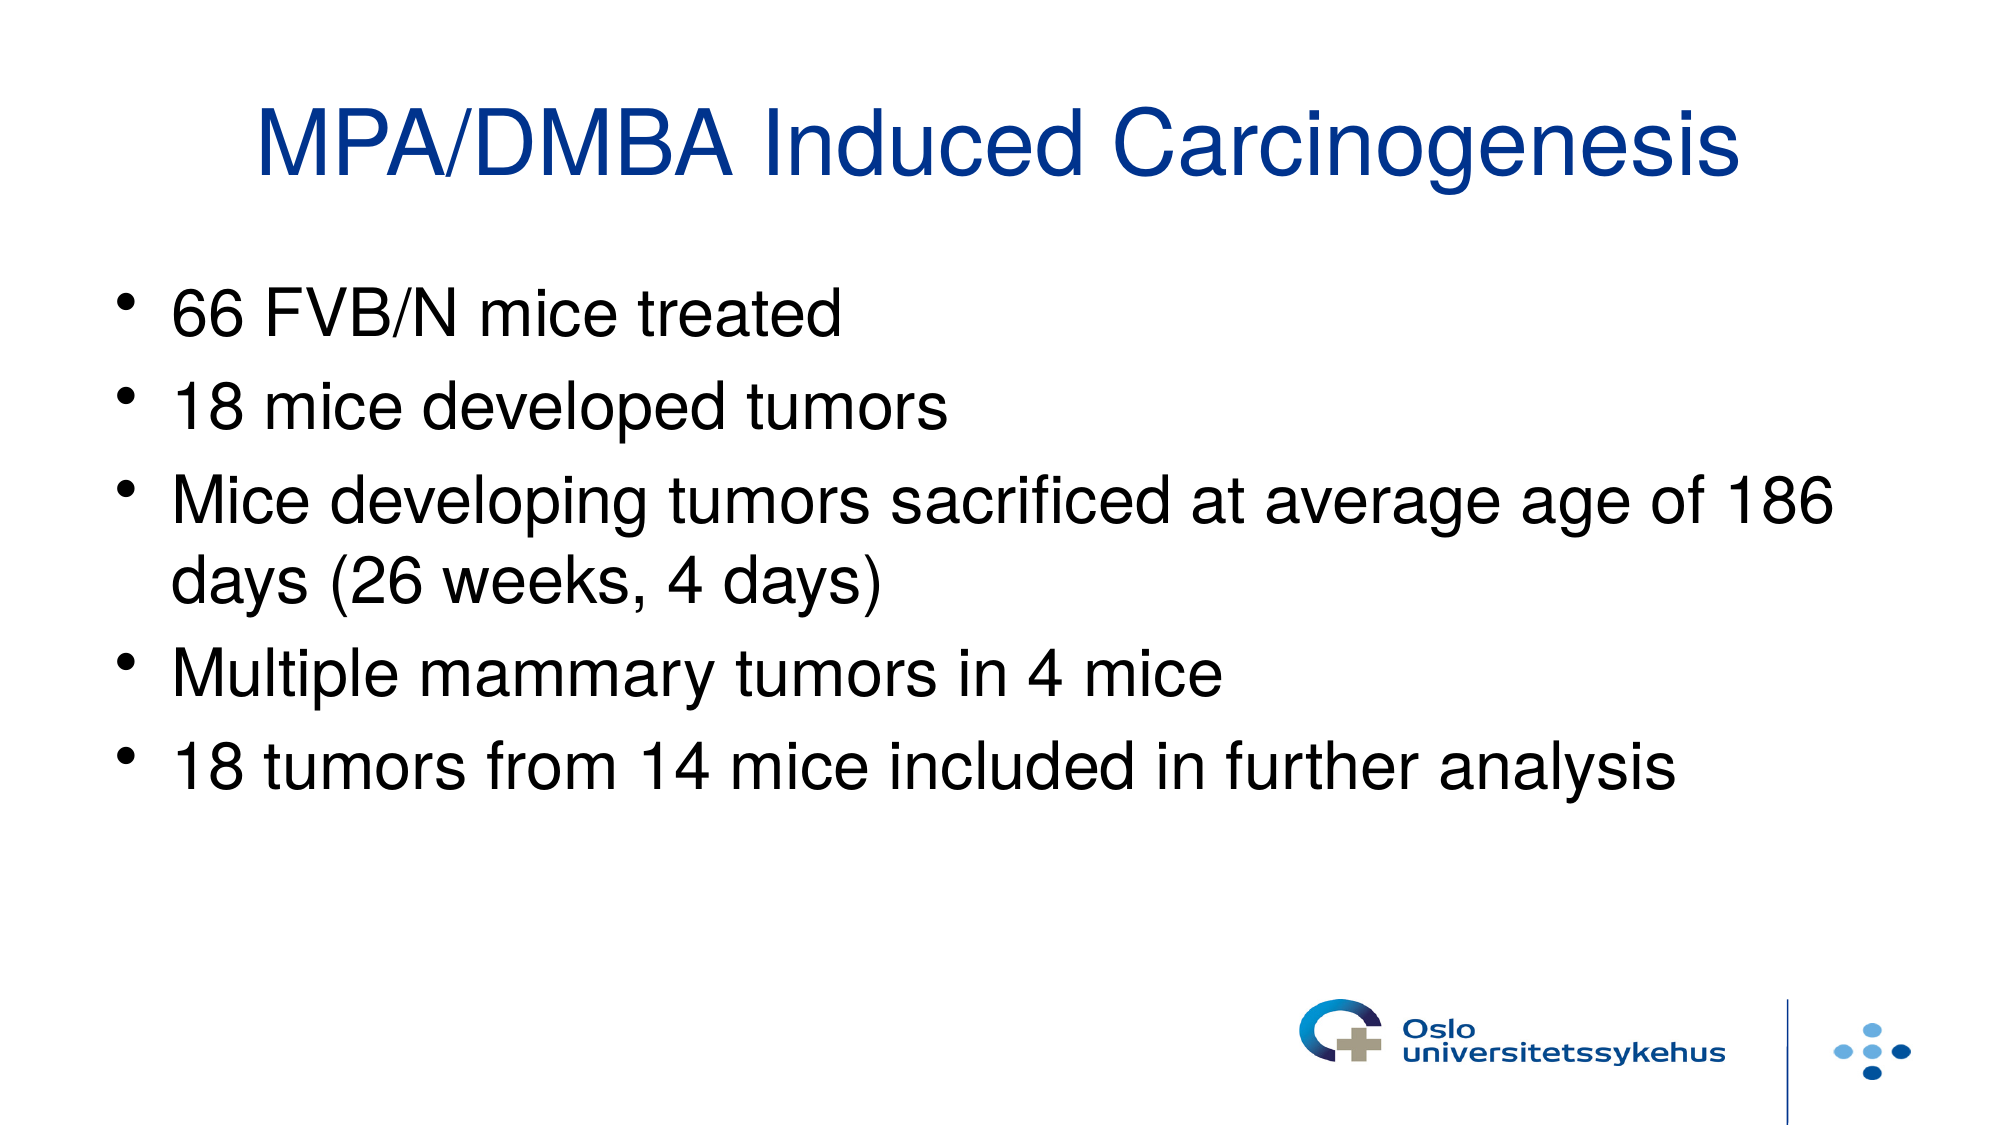

# MPA/DMBA Induced Carcinogenesis
66 FVB/N mice treated
18 mice developed tumors
Mice developing tumors sacrificed at average age of 186 days (26 weeks, 4 days)
Multiple mammary tumors in 4 mice
18 tumors from 14 mice included in further analysis